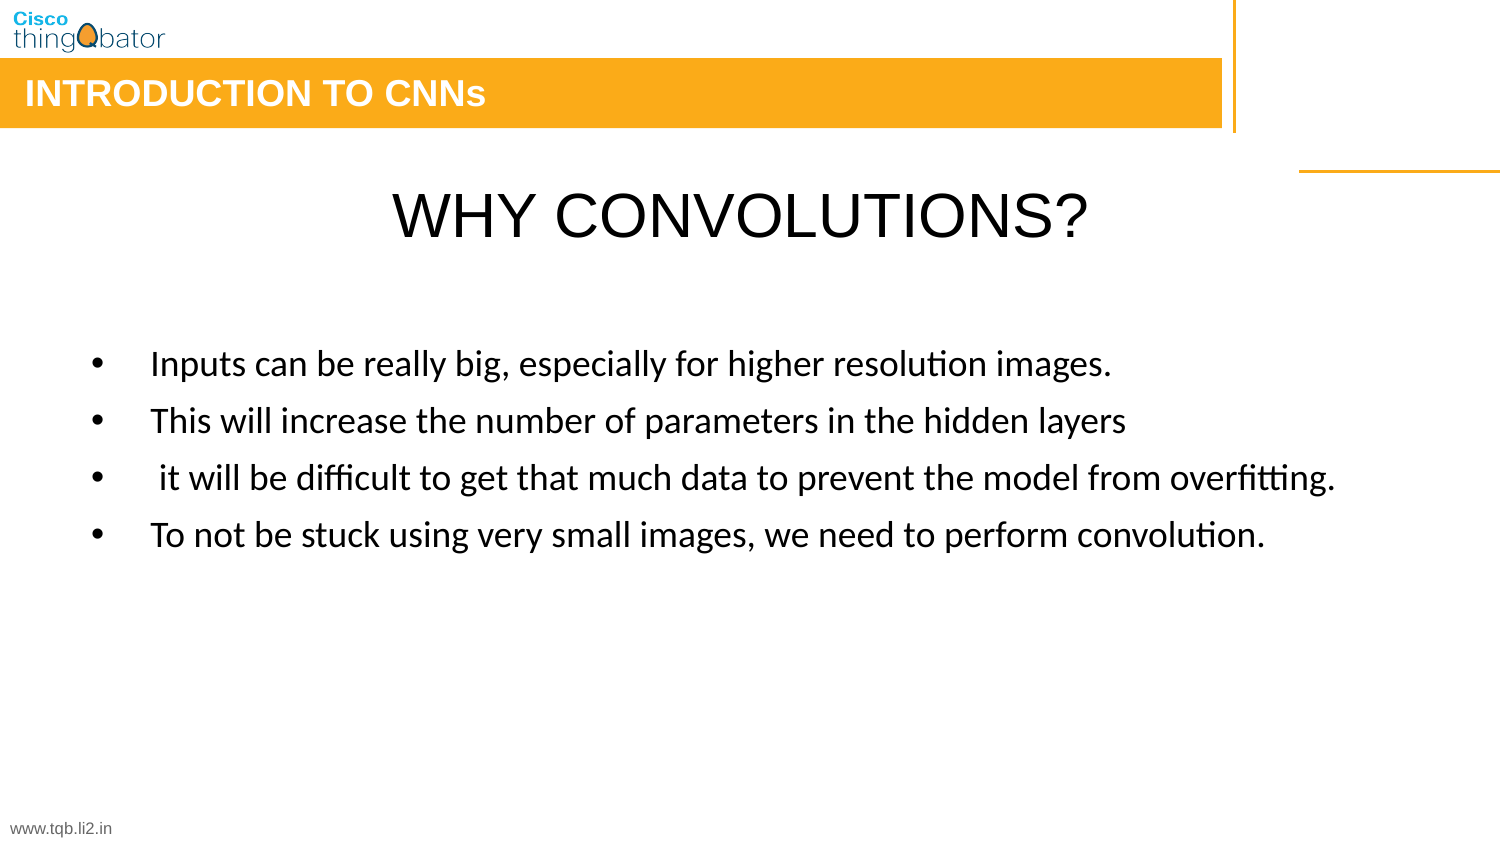

INTRODUCTION TO CNNs
WHY CONVOLUTIONS?
Inputs can be really big, especially for higher resolution images.
This will increase the number of parameters in the hidden layers
 it will be difficult to get that much data to prevent the model from overfitting.
To not be stuck using very small images, we need to perform convolution.